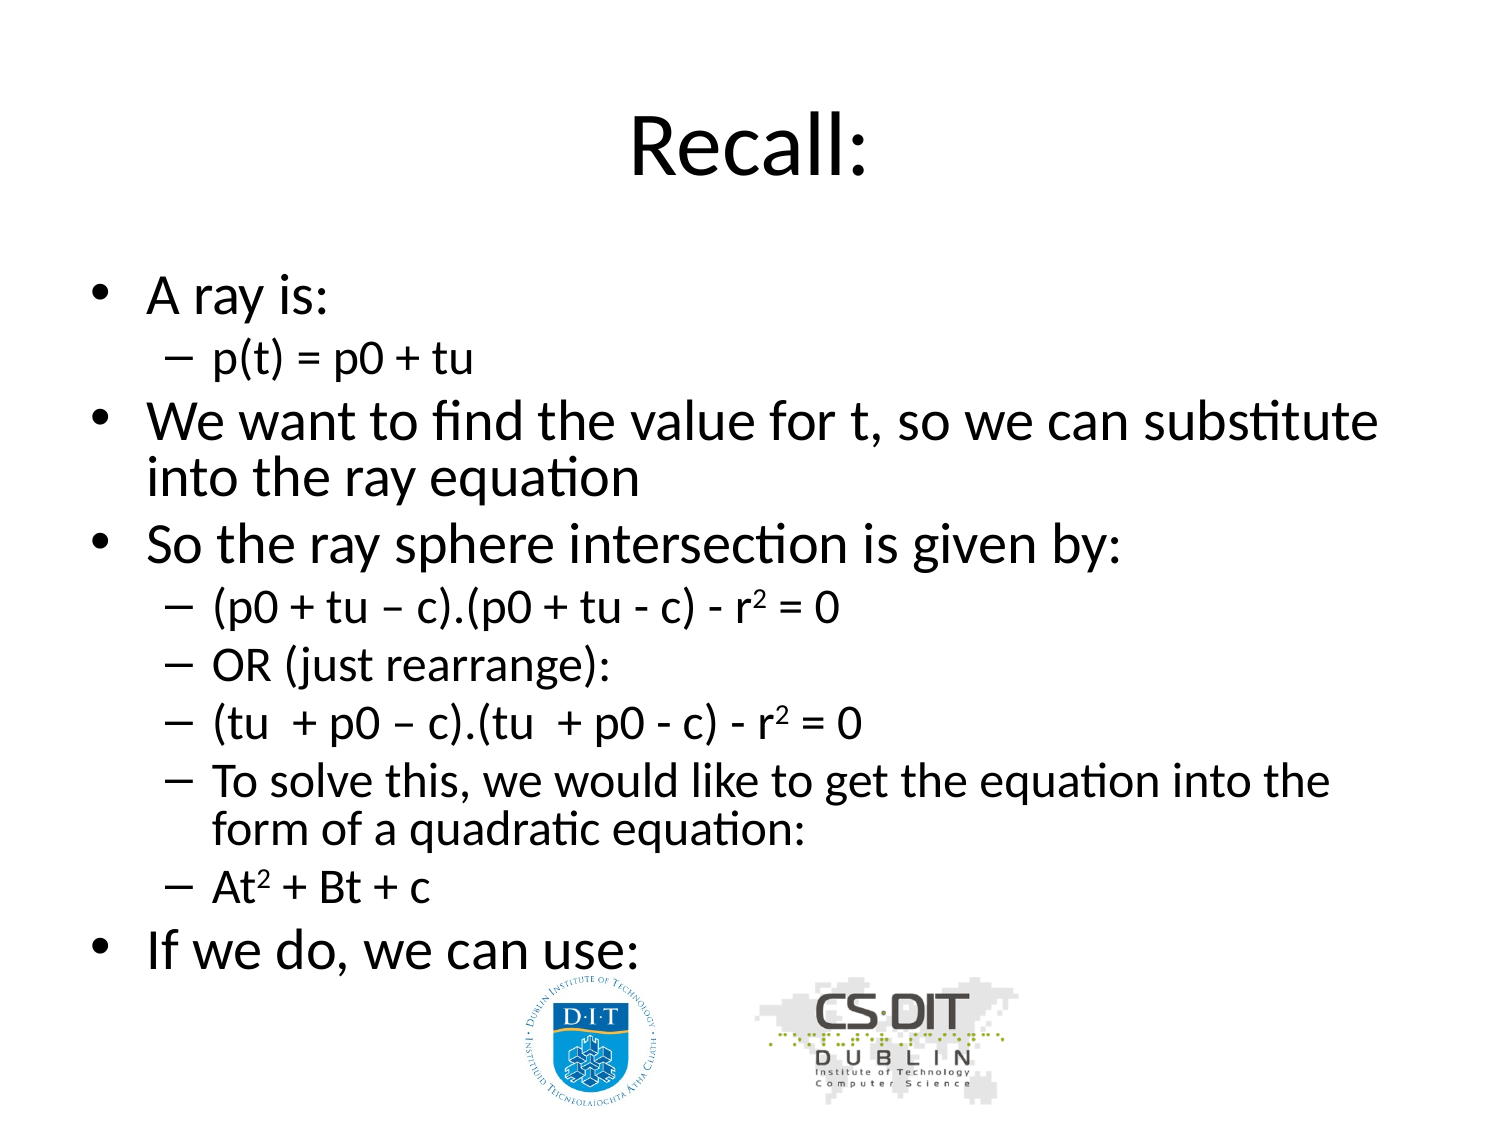

# Recall:
A ray is:
p(t) = p0 + tu
We want to find the value for t, so we can substitute into the ray equation
So the ray sphere intersection is given by:
(p0 + tu – c).(p0 + tu - c) - r2 = 0
OR (just rearrange):
(tu  + p0 – c).(tu  + p0 - c) - r2 = 0
To solve this, we would like to get the equation into the form of a quadratic equation:
At2 + Bt + c
If we do, we can use: